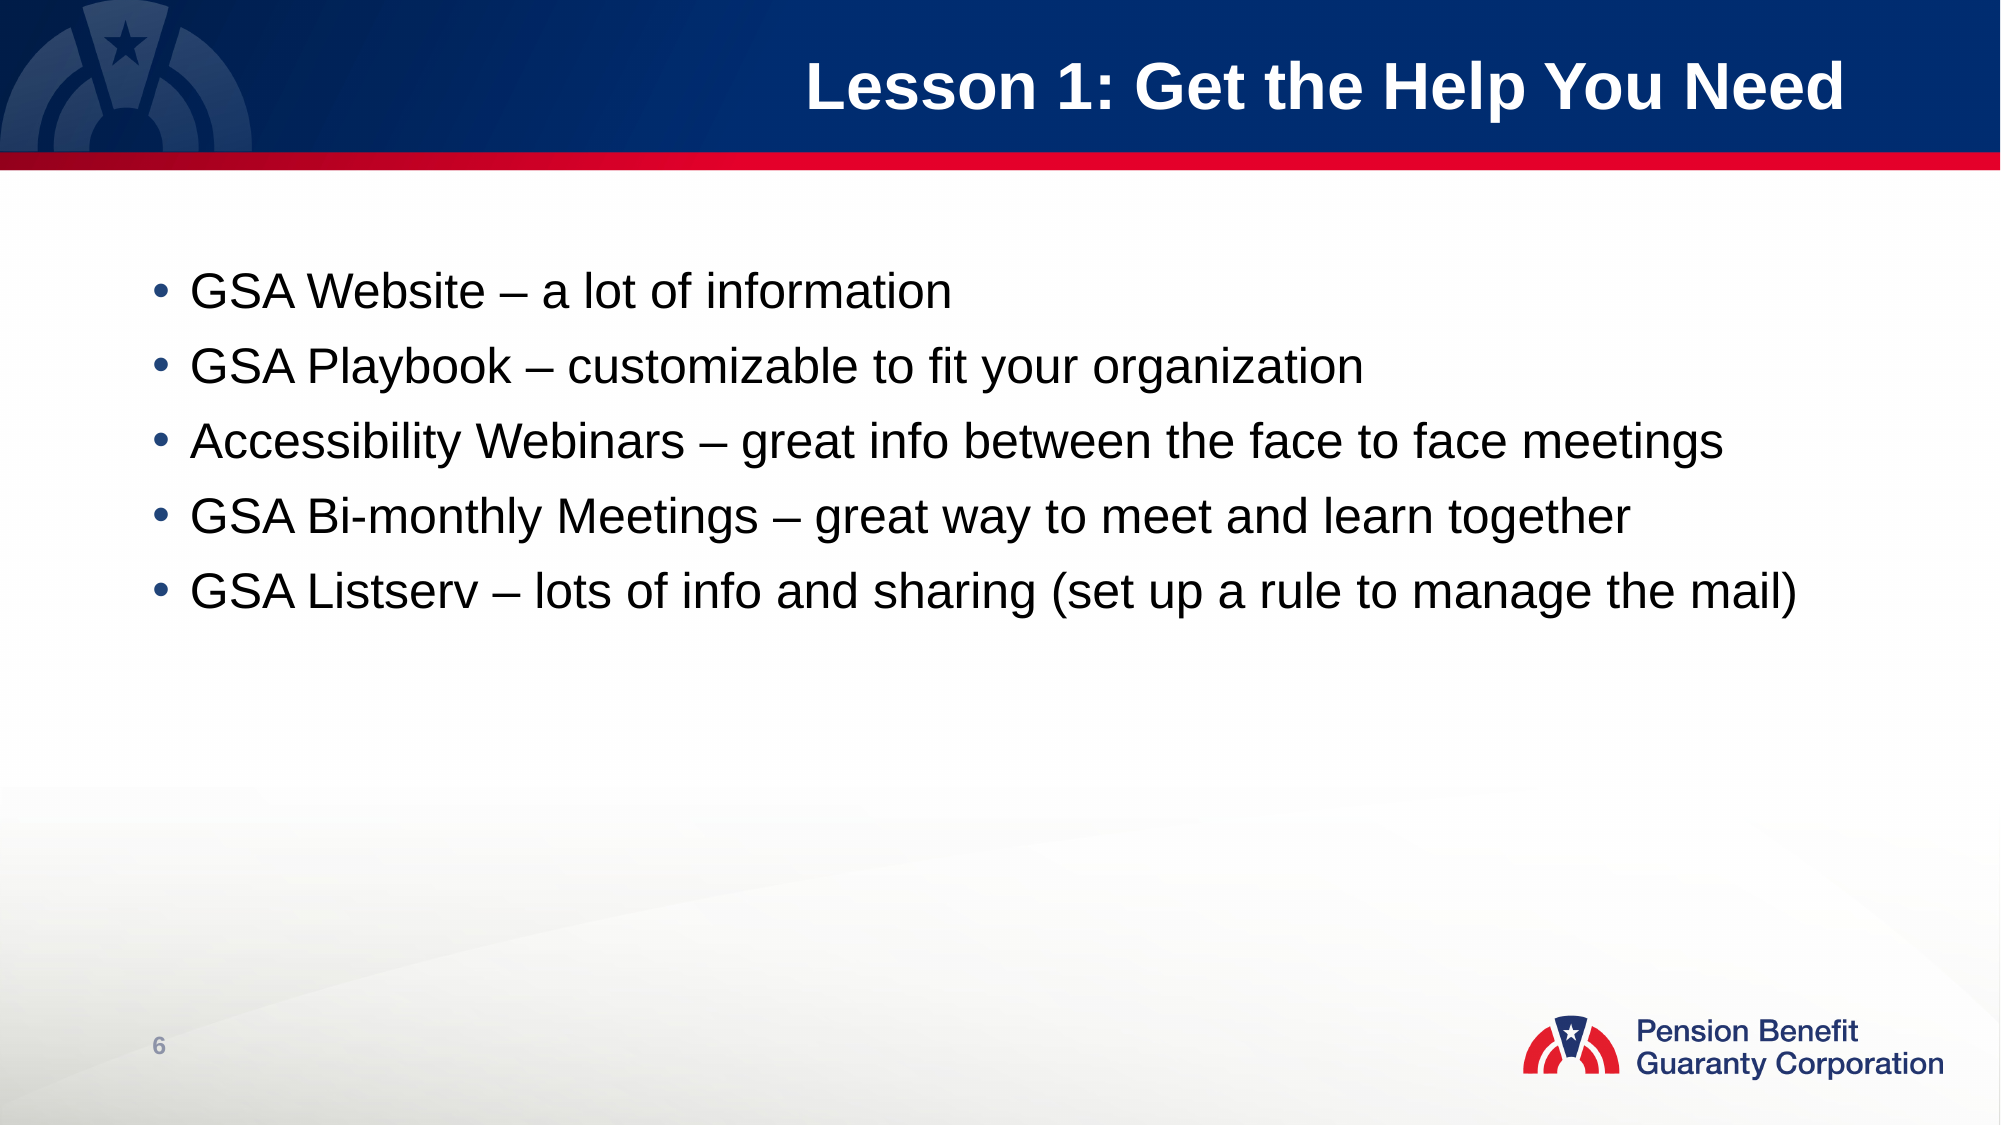

# Lesson 1: Get the Help You Need
GSA Website – a lot of information
GSA Playbook – customizable to fit your organization
Accessibility Webinars – great info between the face to face meetings
GSA Bi-monthly Meetings – great way to meet and learn together
GSA Listserv – lots of info and sharing (set up a rule to manage the mail)
6